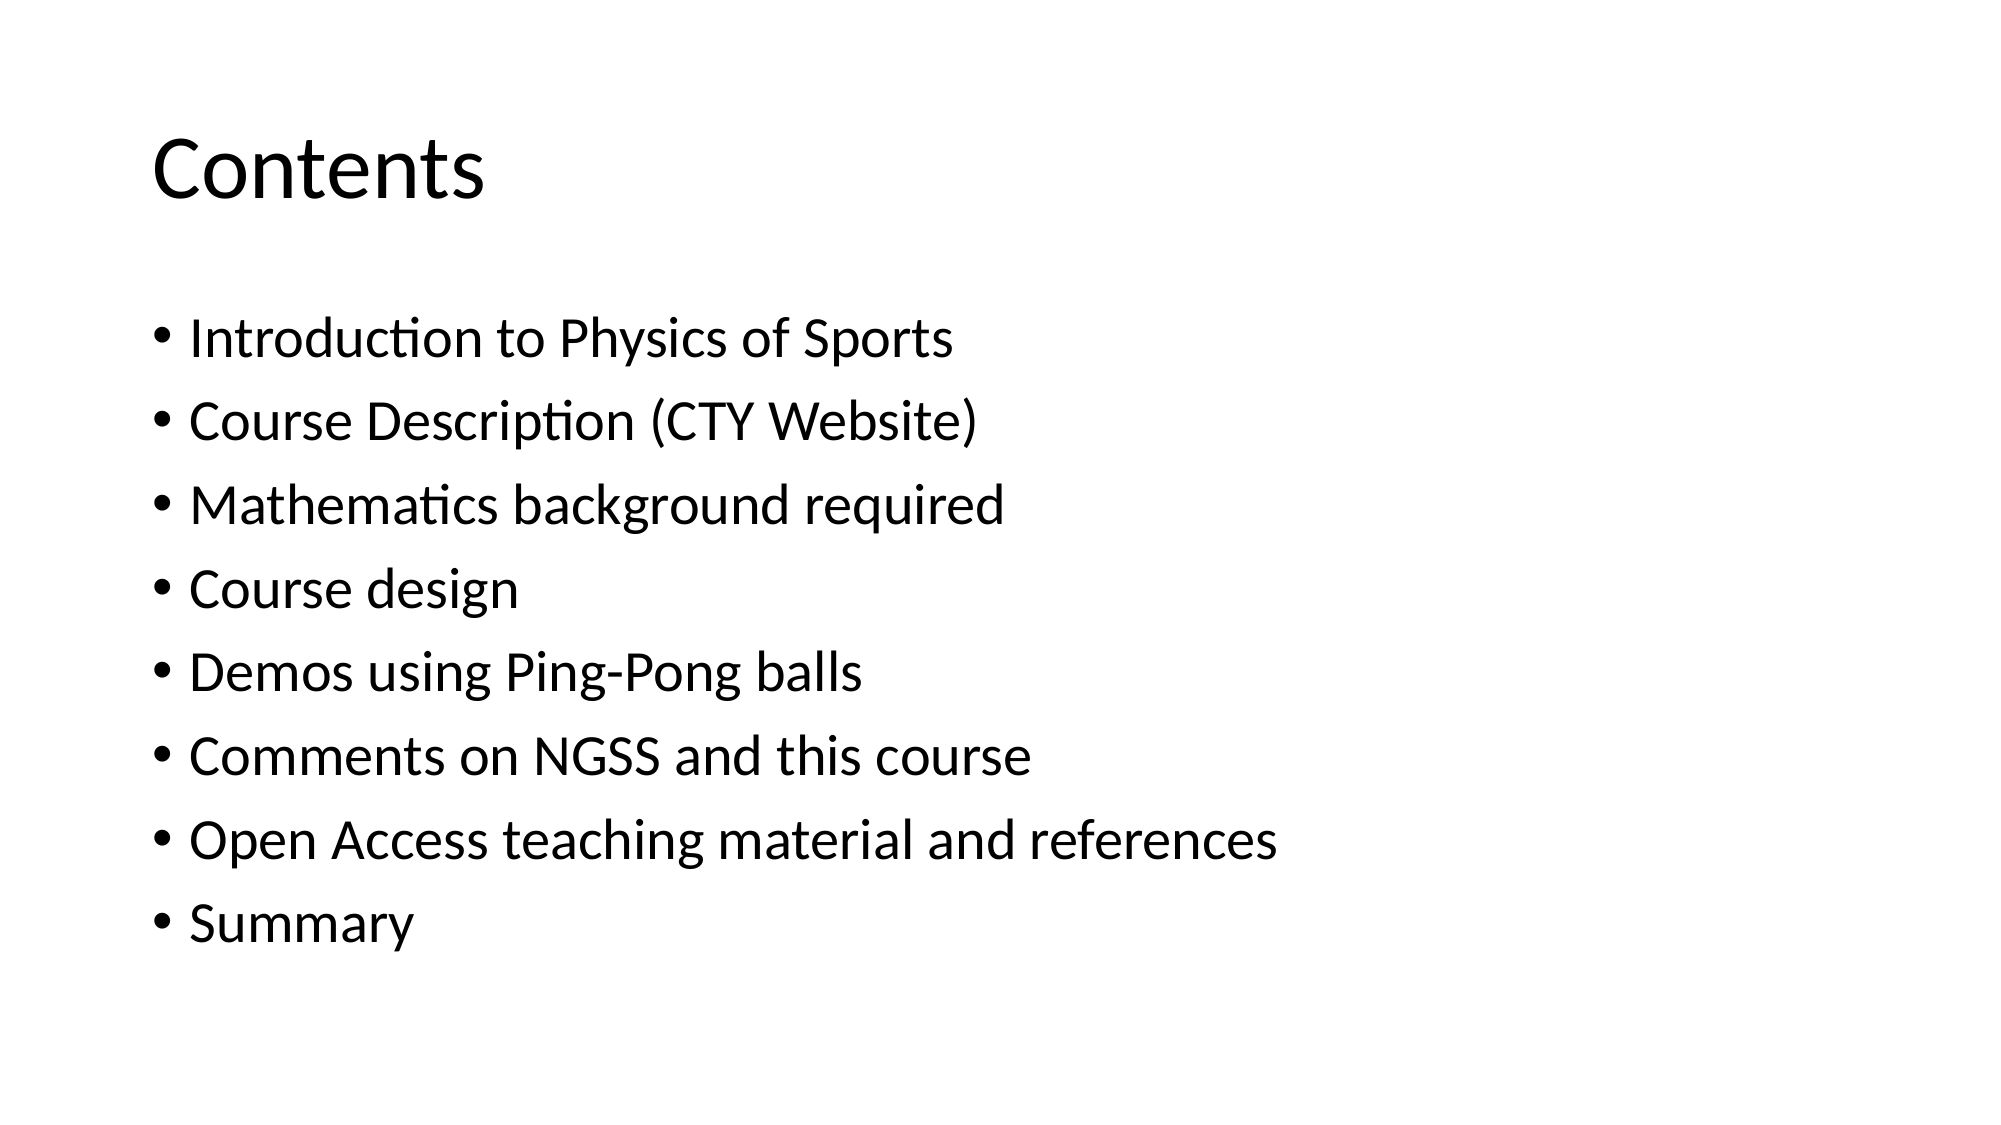

# Contents
Introduction to Physics of Sports
Course Description (CTY Website)
Mathematics background required
Course design
Demos using Ping-Pong balls
Comments on NGSS and this course
Open Access teaching material and references
Summary